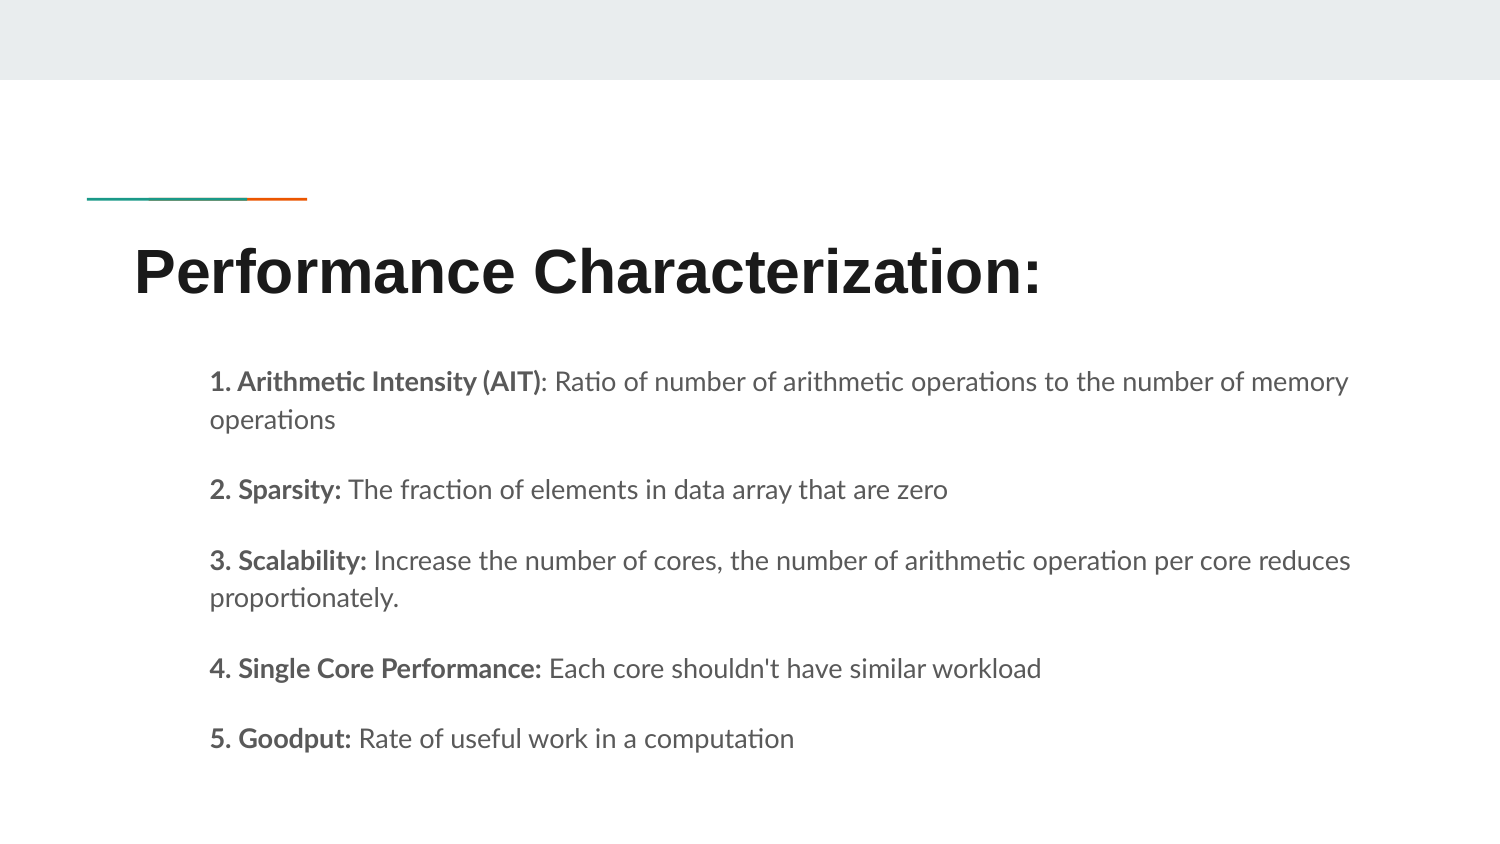

# Performance Characterization:

1. Arithmetic Intensity (AIT): Ratio of number of arithmetic operations to the number of memory operations
2. Sparsity: The fraction of elements in data array that are zero
3. Scalability: Increase the number of cores, the number of arithmetic operation per core reduces proportionately.
4. Single Core Performance: Each core shouldn't have similar workload
5. Goodput: Rate of useful work in a computation